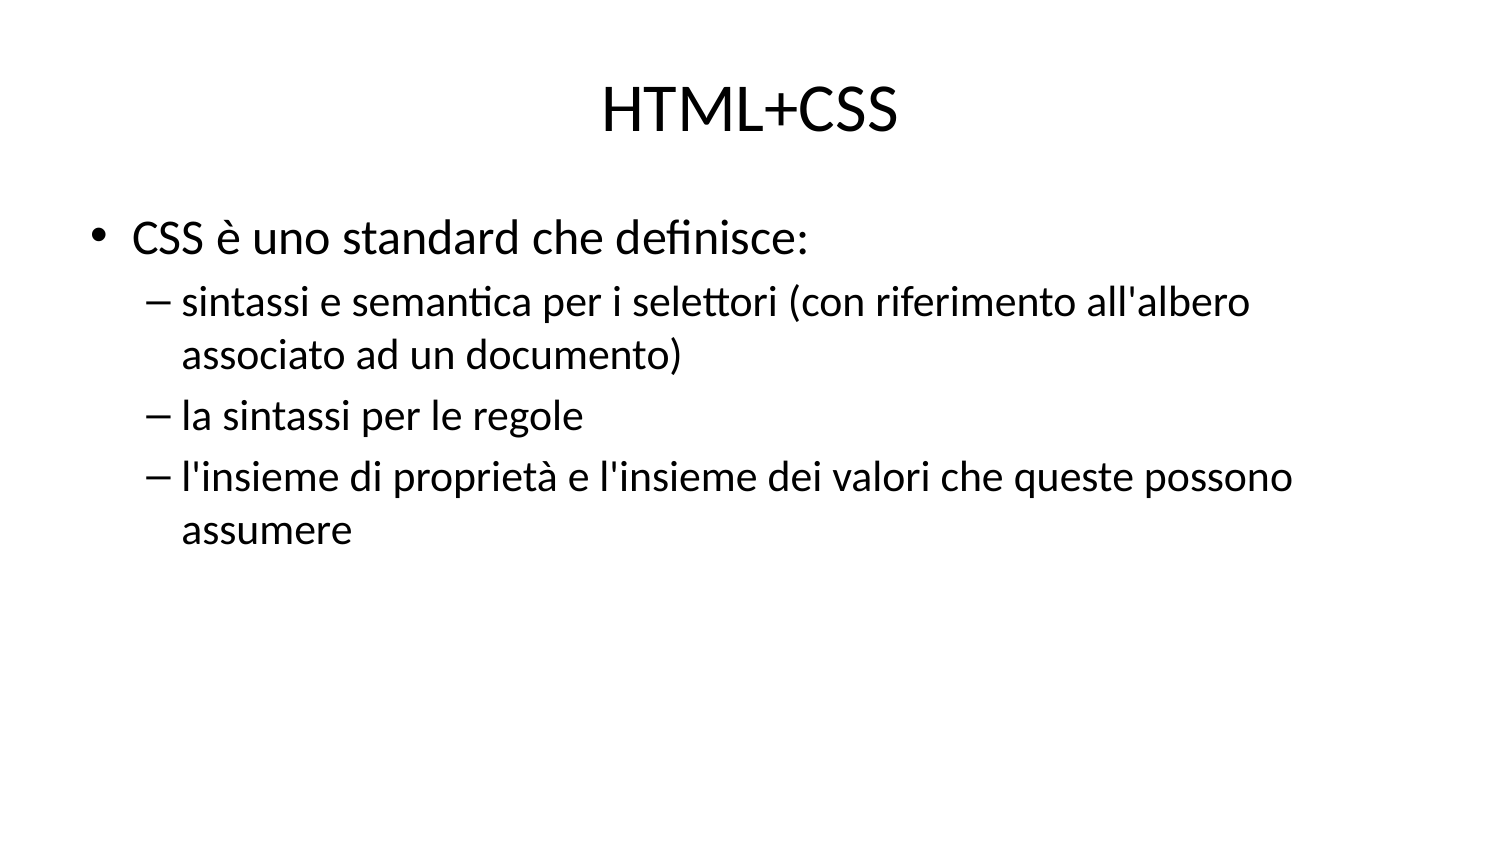

# HTML+CSS
CSS è uno standard che definisce:
sintassi e semantica per i selettori (con riferimento all'albero associato ad un documento)
la sintassi per le regole
l'insieme di proprietà e l'insieme dei valori che queste possono assumere